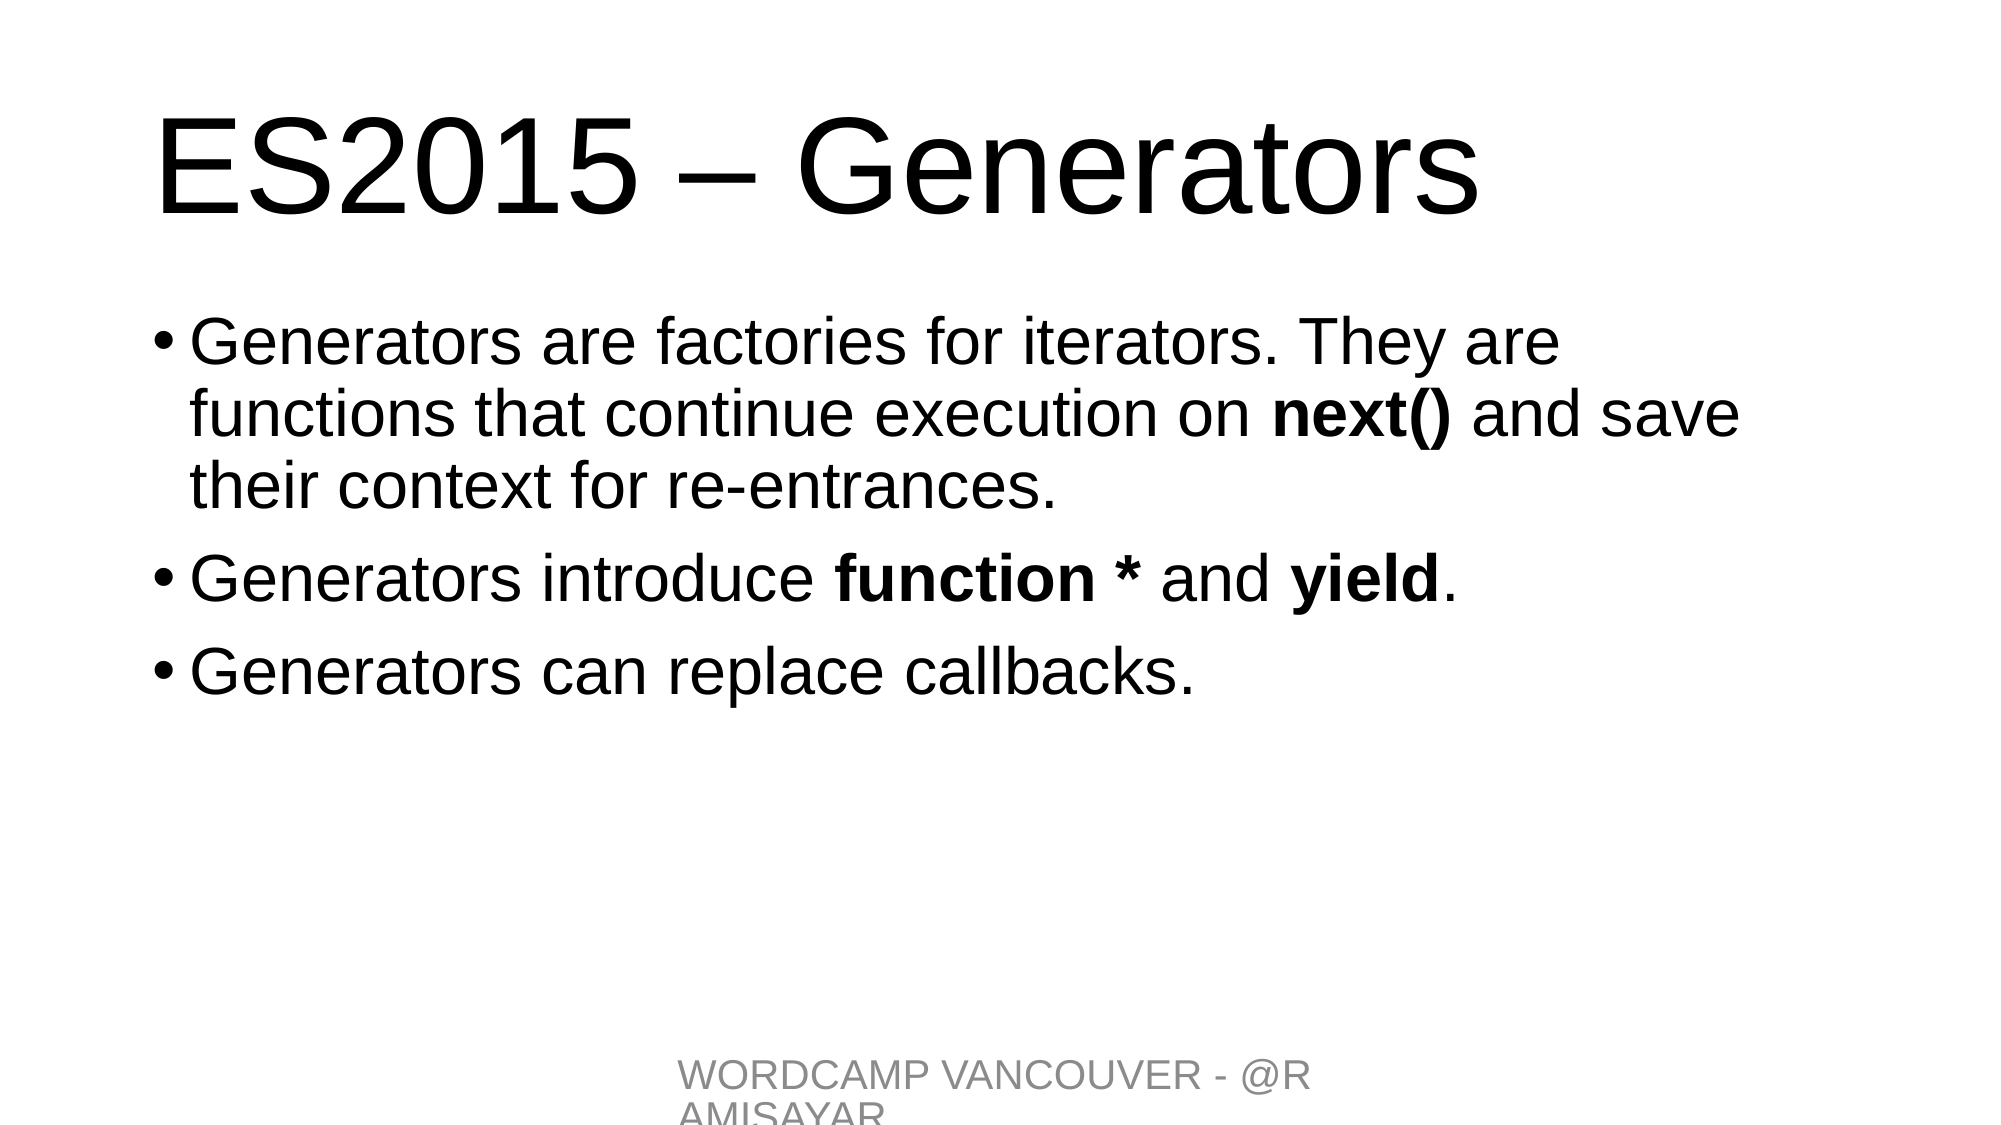

# ES2015 – Generators
Generators are factories for iterators. They are functions that continue execution on next() and save their context for re-entrances.
Generators introduce function * and yield.
Generators can replace callbacks.
WORDCAMP VANCOUVER - @RAMISAYAR